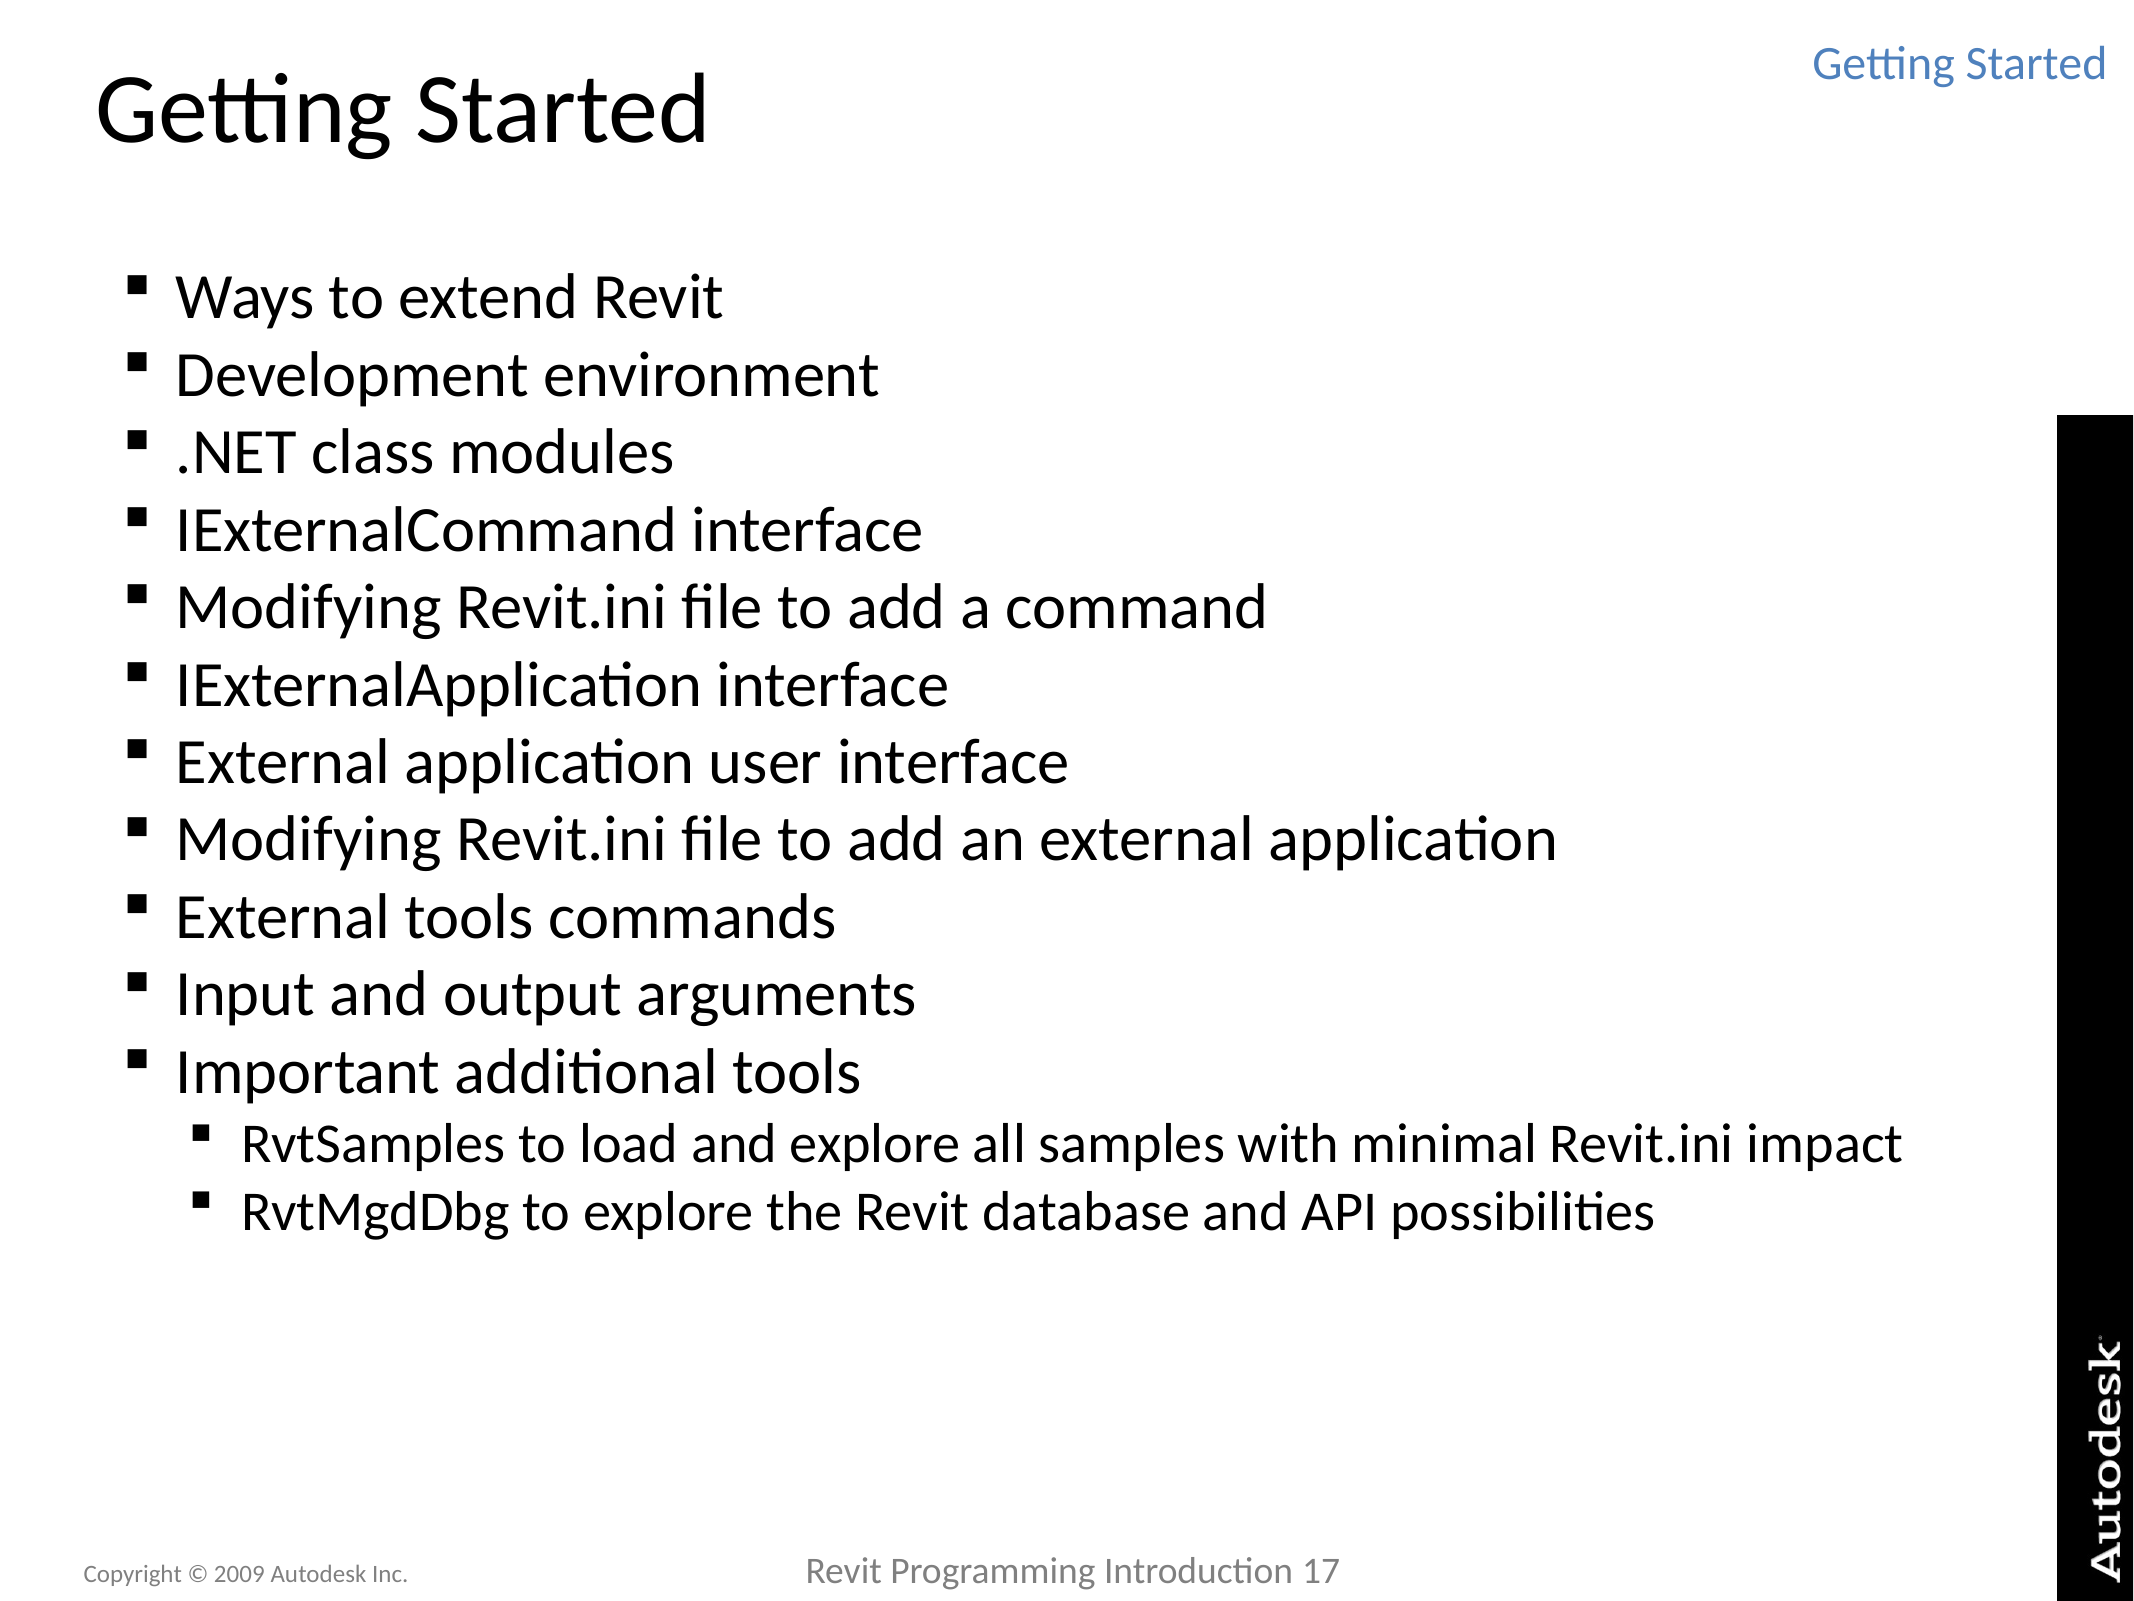

# Getting Started
Getting Started
Ways to extend Revit
Development environment
.NET class modules
IExternalCommand interface
Modifying Revit.ini file to add a command
IExternalApplication interface
External application user interface
Modifying Revit.ini file to add an external application
External tools commands
Input and output arguments
Important additional tools
RvtSamples to load and explore all samples with minimal Revit.ini impact
RvtMgdDbg to explore the Revit database and API possibilities